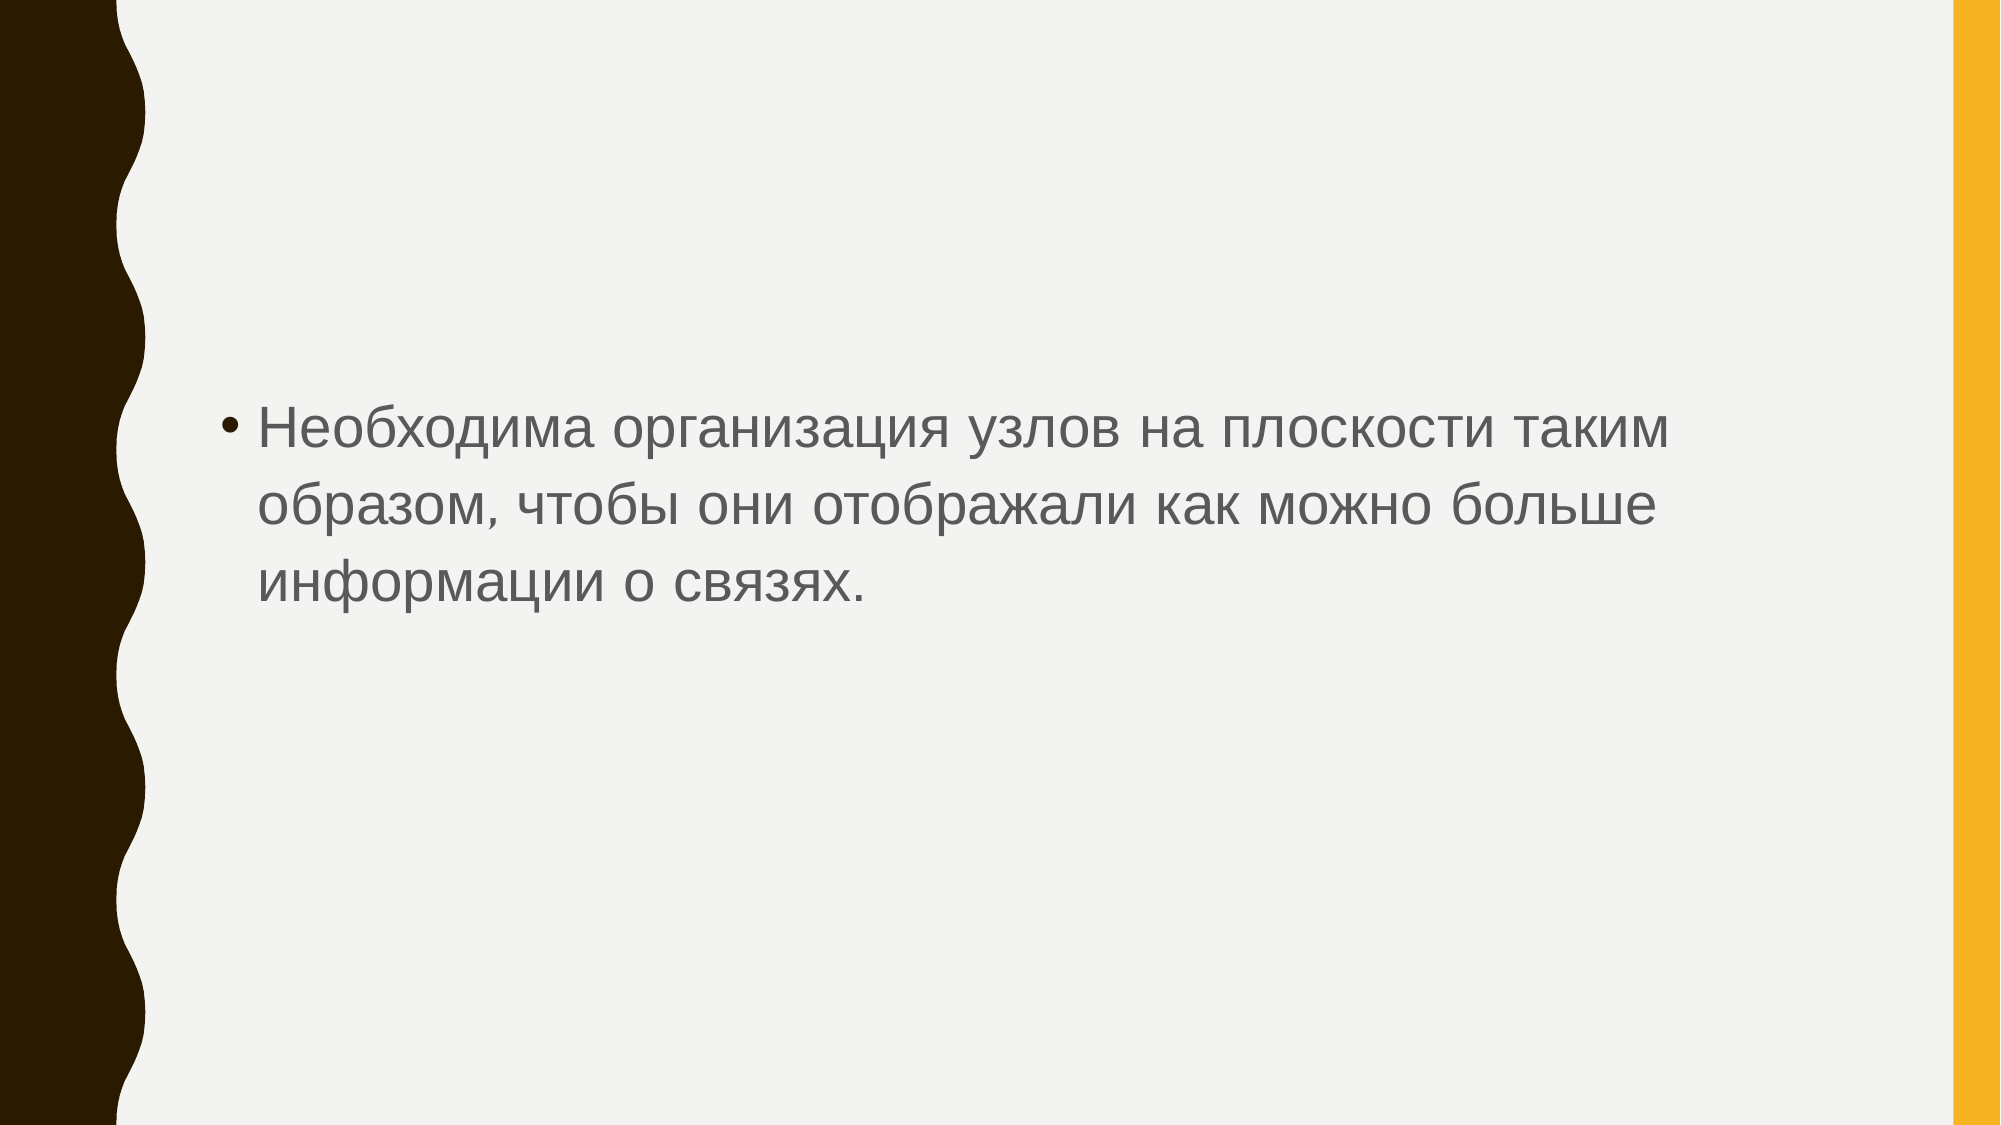

#
Необходима организация узлов на плоскости таким образом, чтобы они отображали как можно больше информации о связях.